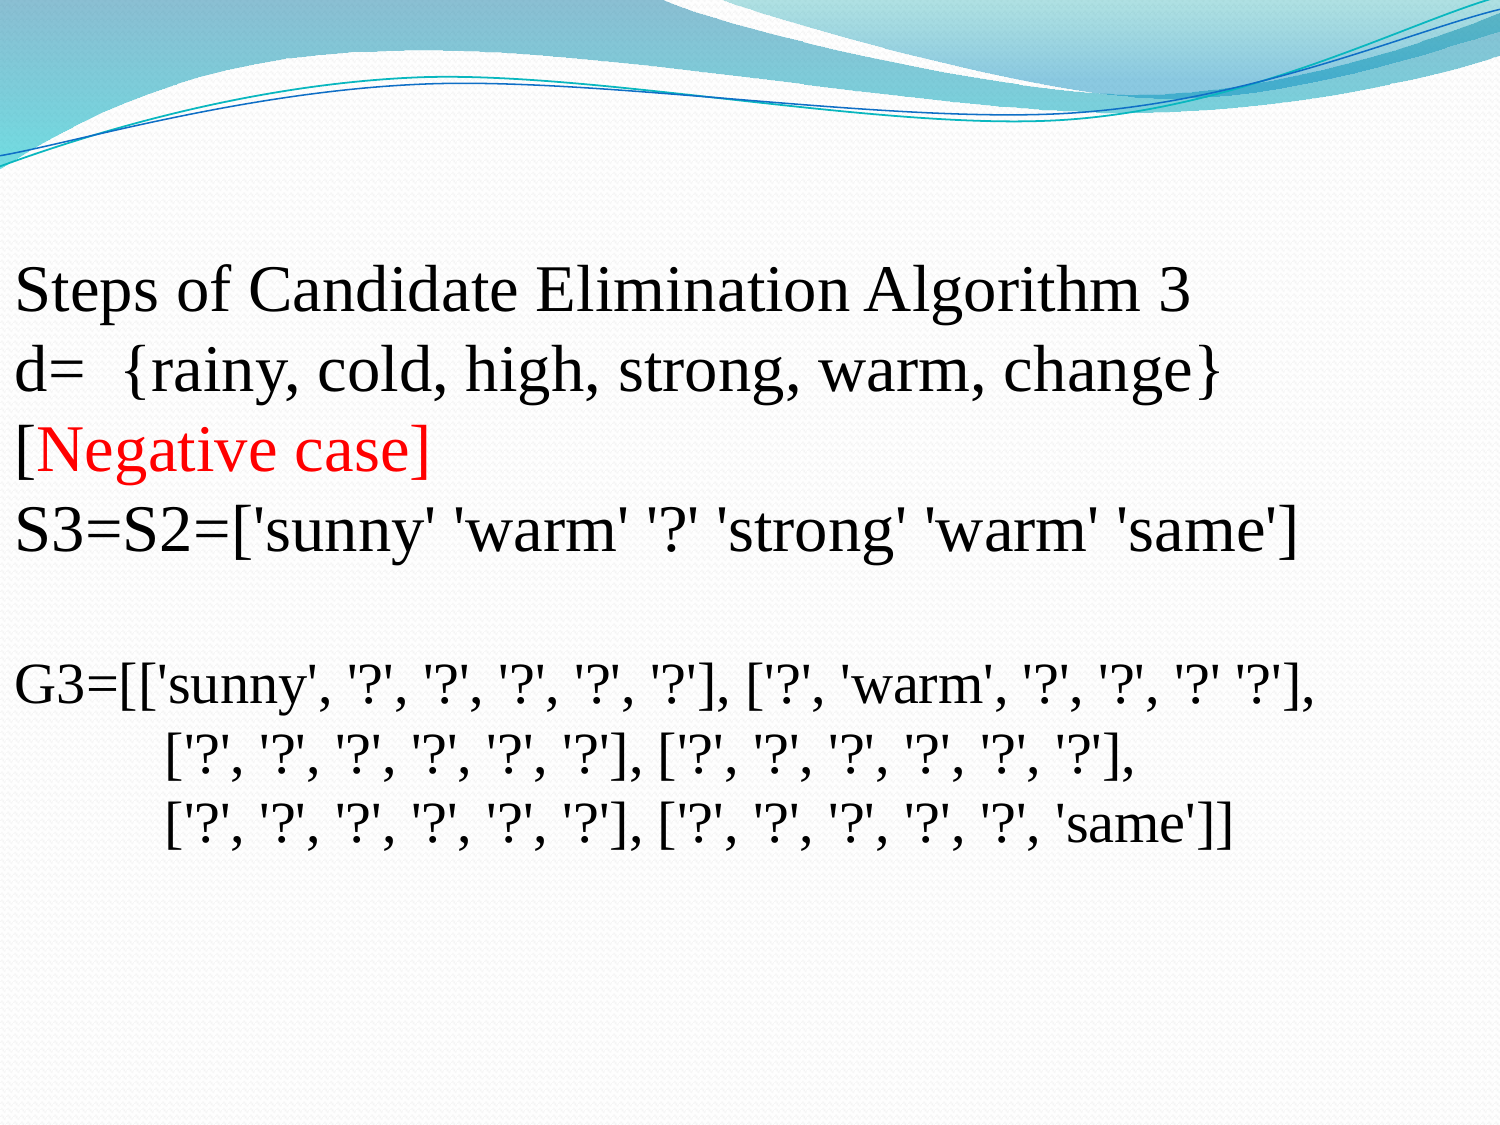

Steps of Candidate Elimination Algorithm 3
d=  {rainy, cold, high, strong, warm, change}       [Negative case]
S3=S2=['sunny' 'warm' '?' 'strong' 'warm' 'same']

G3=[['sunny', '?', '?', '?', '?', '?'], ['?', 'warm', '?', '?', '?' '?'],
	['?', '?', '?', '?', '?', '?'], ['?', '?', '?', '?', '?', '?'],
	['?', '?', '?', '?', '?', '?'], ['?', '?', '?', '?', '?', 'same']]